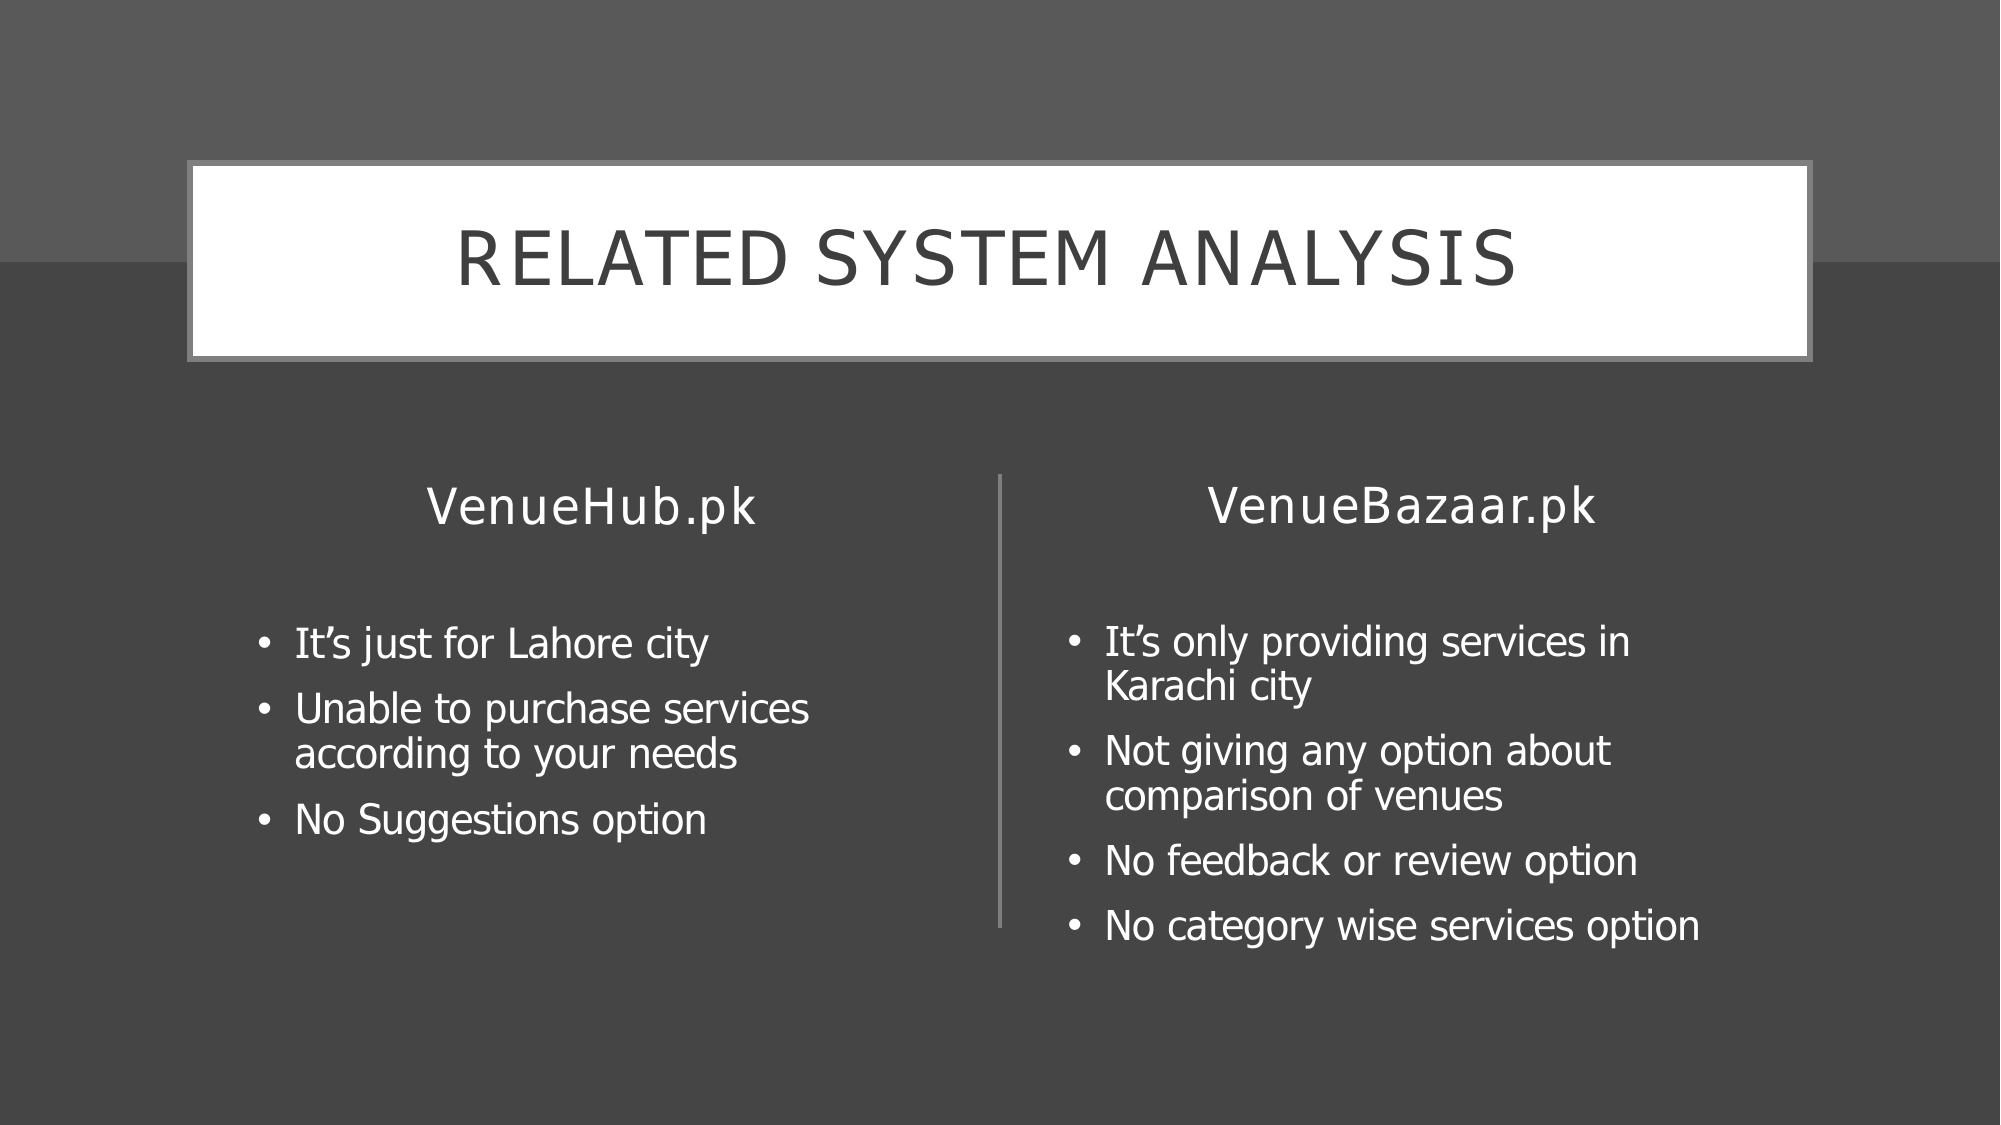

# RELATED SYSTEM ANALYSIS
VenueHub.pk

It’s just for Lahore city
Unable to purchase services according to your needs
No Suggestions option
VenueBazaar.pk

It’s only providing services in Karachi city
Not giving any option about comparison of venues
No feedback or review option
No category wise services option